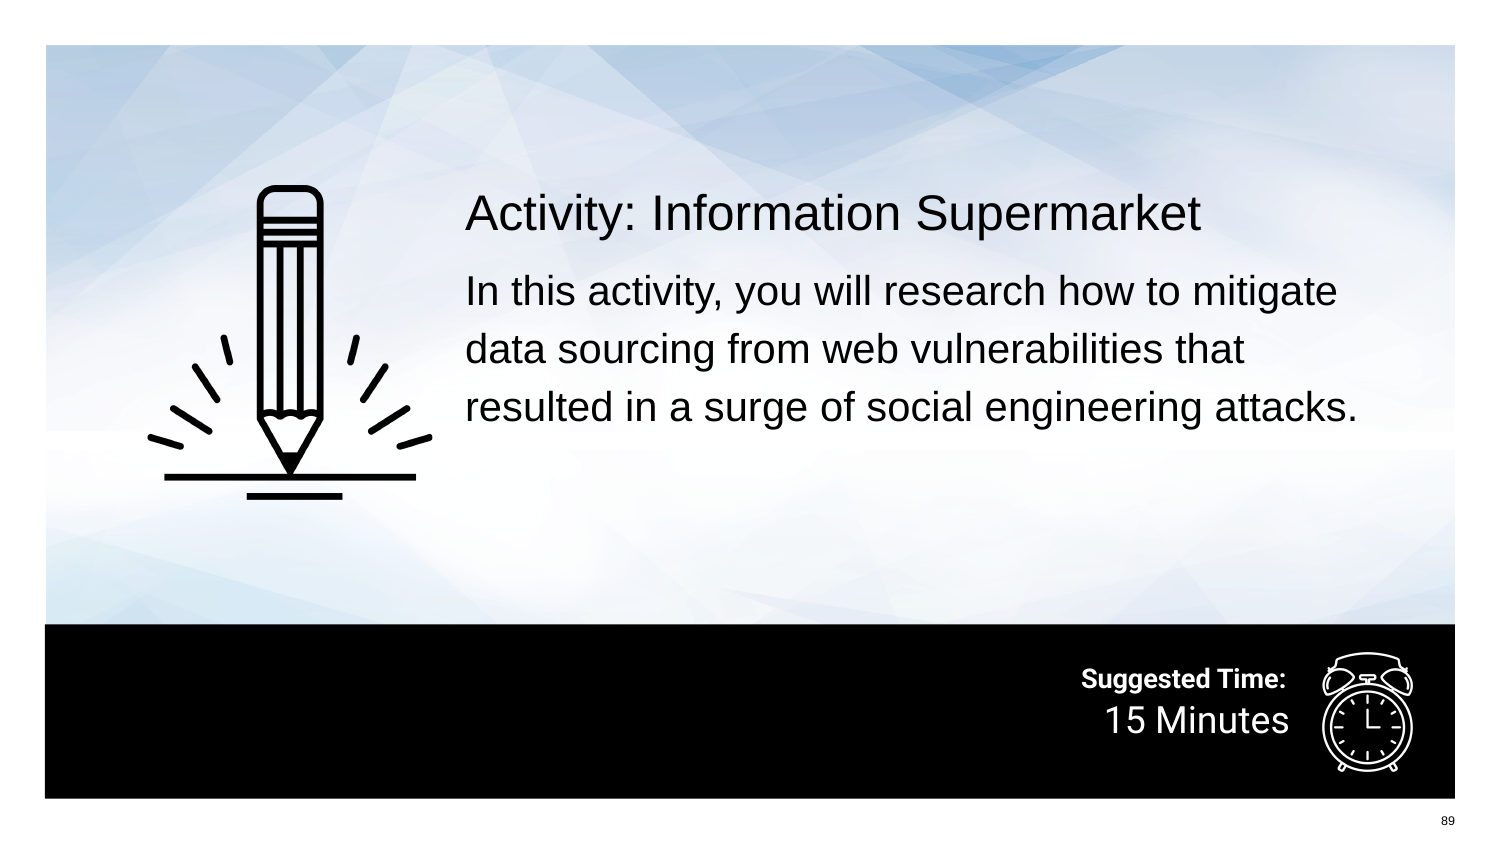

Activity: Information Supermarket
In this activity, you will research how to mitigate data sourcing from web vulnerabilities that resulted in a surge of social engineering attacks.
# 15 Minutes
89